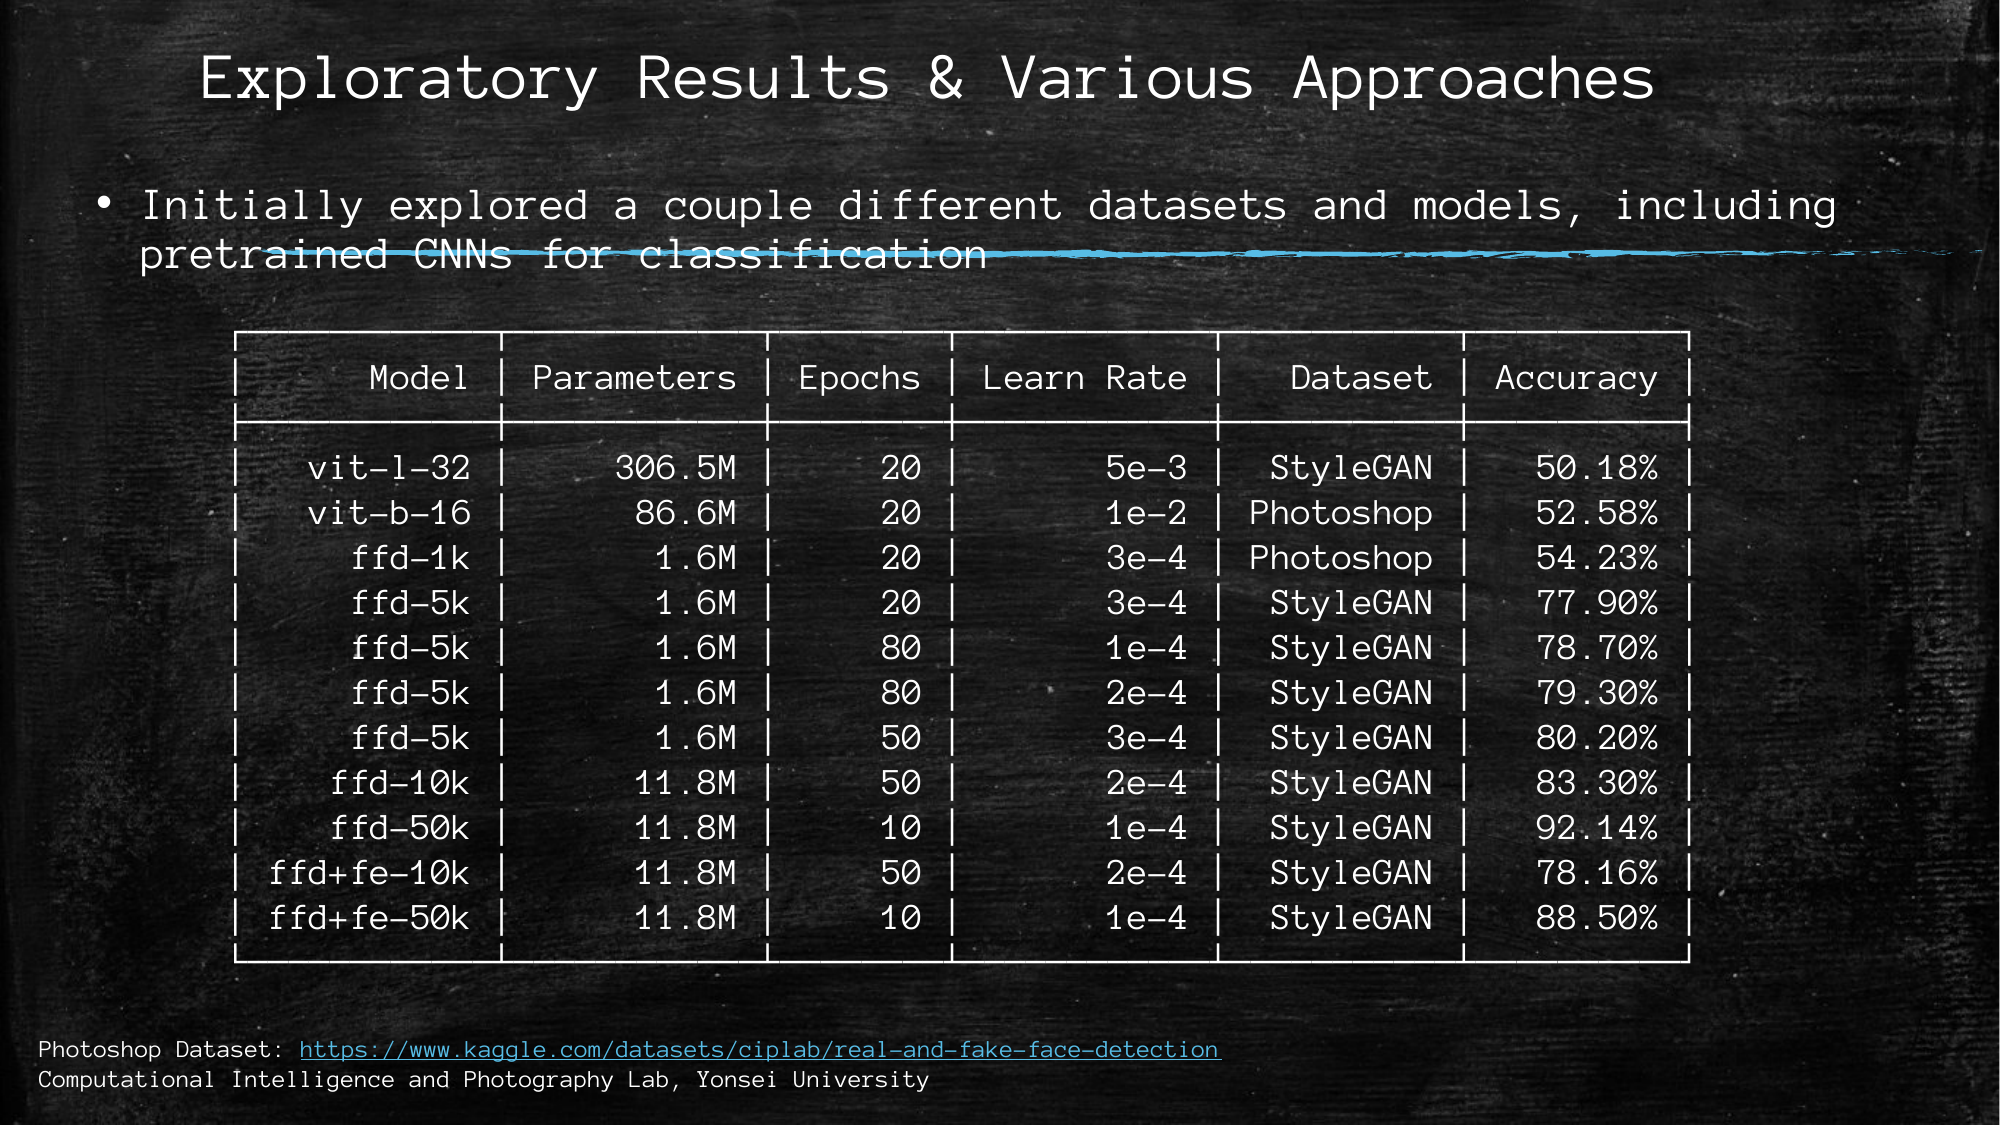

# Exploratory Results & Various Approaches
Initially explored a couple different datasets and models, including pretrained CNNs for classification
┌────────────┬────────────┬────────┬────────────┬───────────┬──────────┐
│      Model │ Parameters │ Epochs │ Learn Rate │   Dataset │ Accuracy │
├────────────┼────────────┼────────┼────────────┼───────────┼──────────┤
│   vit-l-32 │     306.5M │     20 │       5e-3 │  StyleGAN │   50.18% │
│   vit-b-16 │      86.6M │     20 │       1e-2 │ Photoshop │   52.58% │
│     ffd-1k │       1.6M │     20 │       3e-4 │ Photoshop │   54.23% │
│     ffd-5k │       1.6M │     20 │       3e-4 │  StyleGAN │   77.90% │
│     ffd-5k │       1.6M │     80 │       1e-4 │  StyleGAN │   78.70% │
│     ffd-5k │       1.6M │     80 │       2e-4 │  StyleGAN │   79.30% │
│     ffd-5k │       1.6M │     50 │       3e-4 │  StyleGAN │   80.20% │
│    ffd-10k │      11.8M │     50 │       2e-4 │  StyleGAN │   83.30% │
│    ffd-50k │      11.8M │     10 │       1e-4 │  StyleGAN │   92.14% │
│ ffd+fe-10k │      11.8M │     50 │       2e-4 │  StyleGAN │   78.16% │
│ ffd+fe-50k │      11.8M │     10 │       1e-4 │  StyleGAN │   88.50% │
└────────────┴────────────┴────────┴────────────┴───────────┴──────────┘
Photoshop Dataset: https://www.kaggle.com/datasets/ciplab/real-and-fake-face-detection Computational Intelligence and Photography Lab, Yonsei University